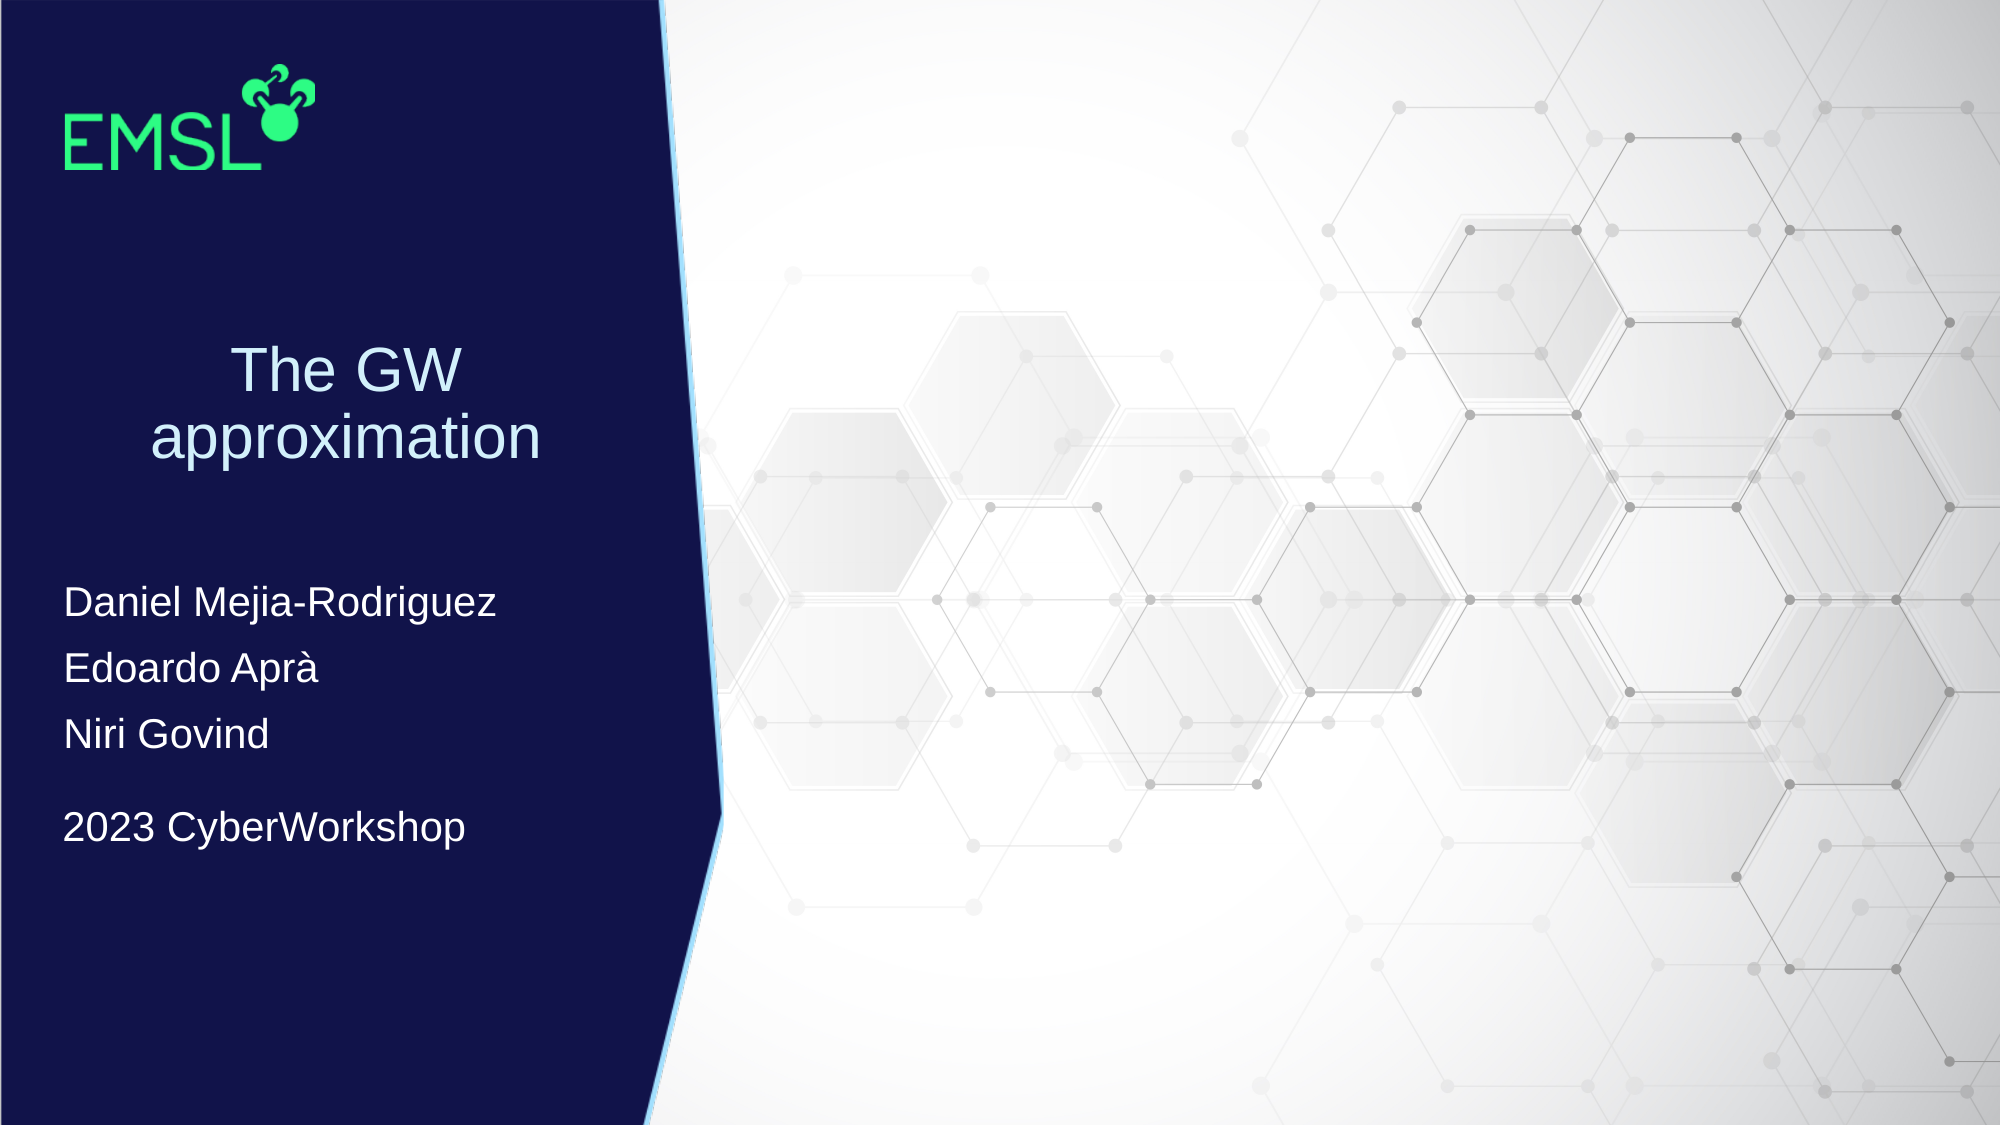

# The GW approximation
Daniel Mejia-Rodriguez
Edoardo Aprà
Niri Govind
2023 CyberWorkshop